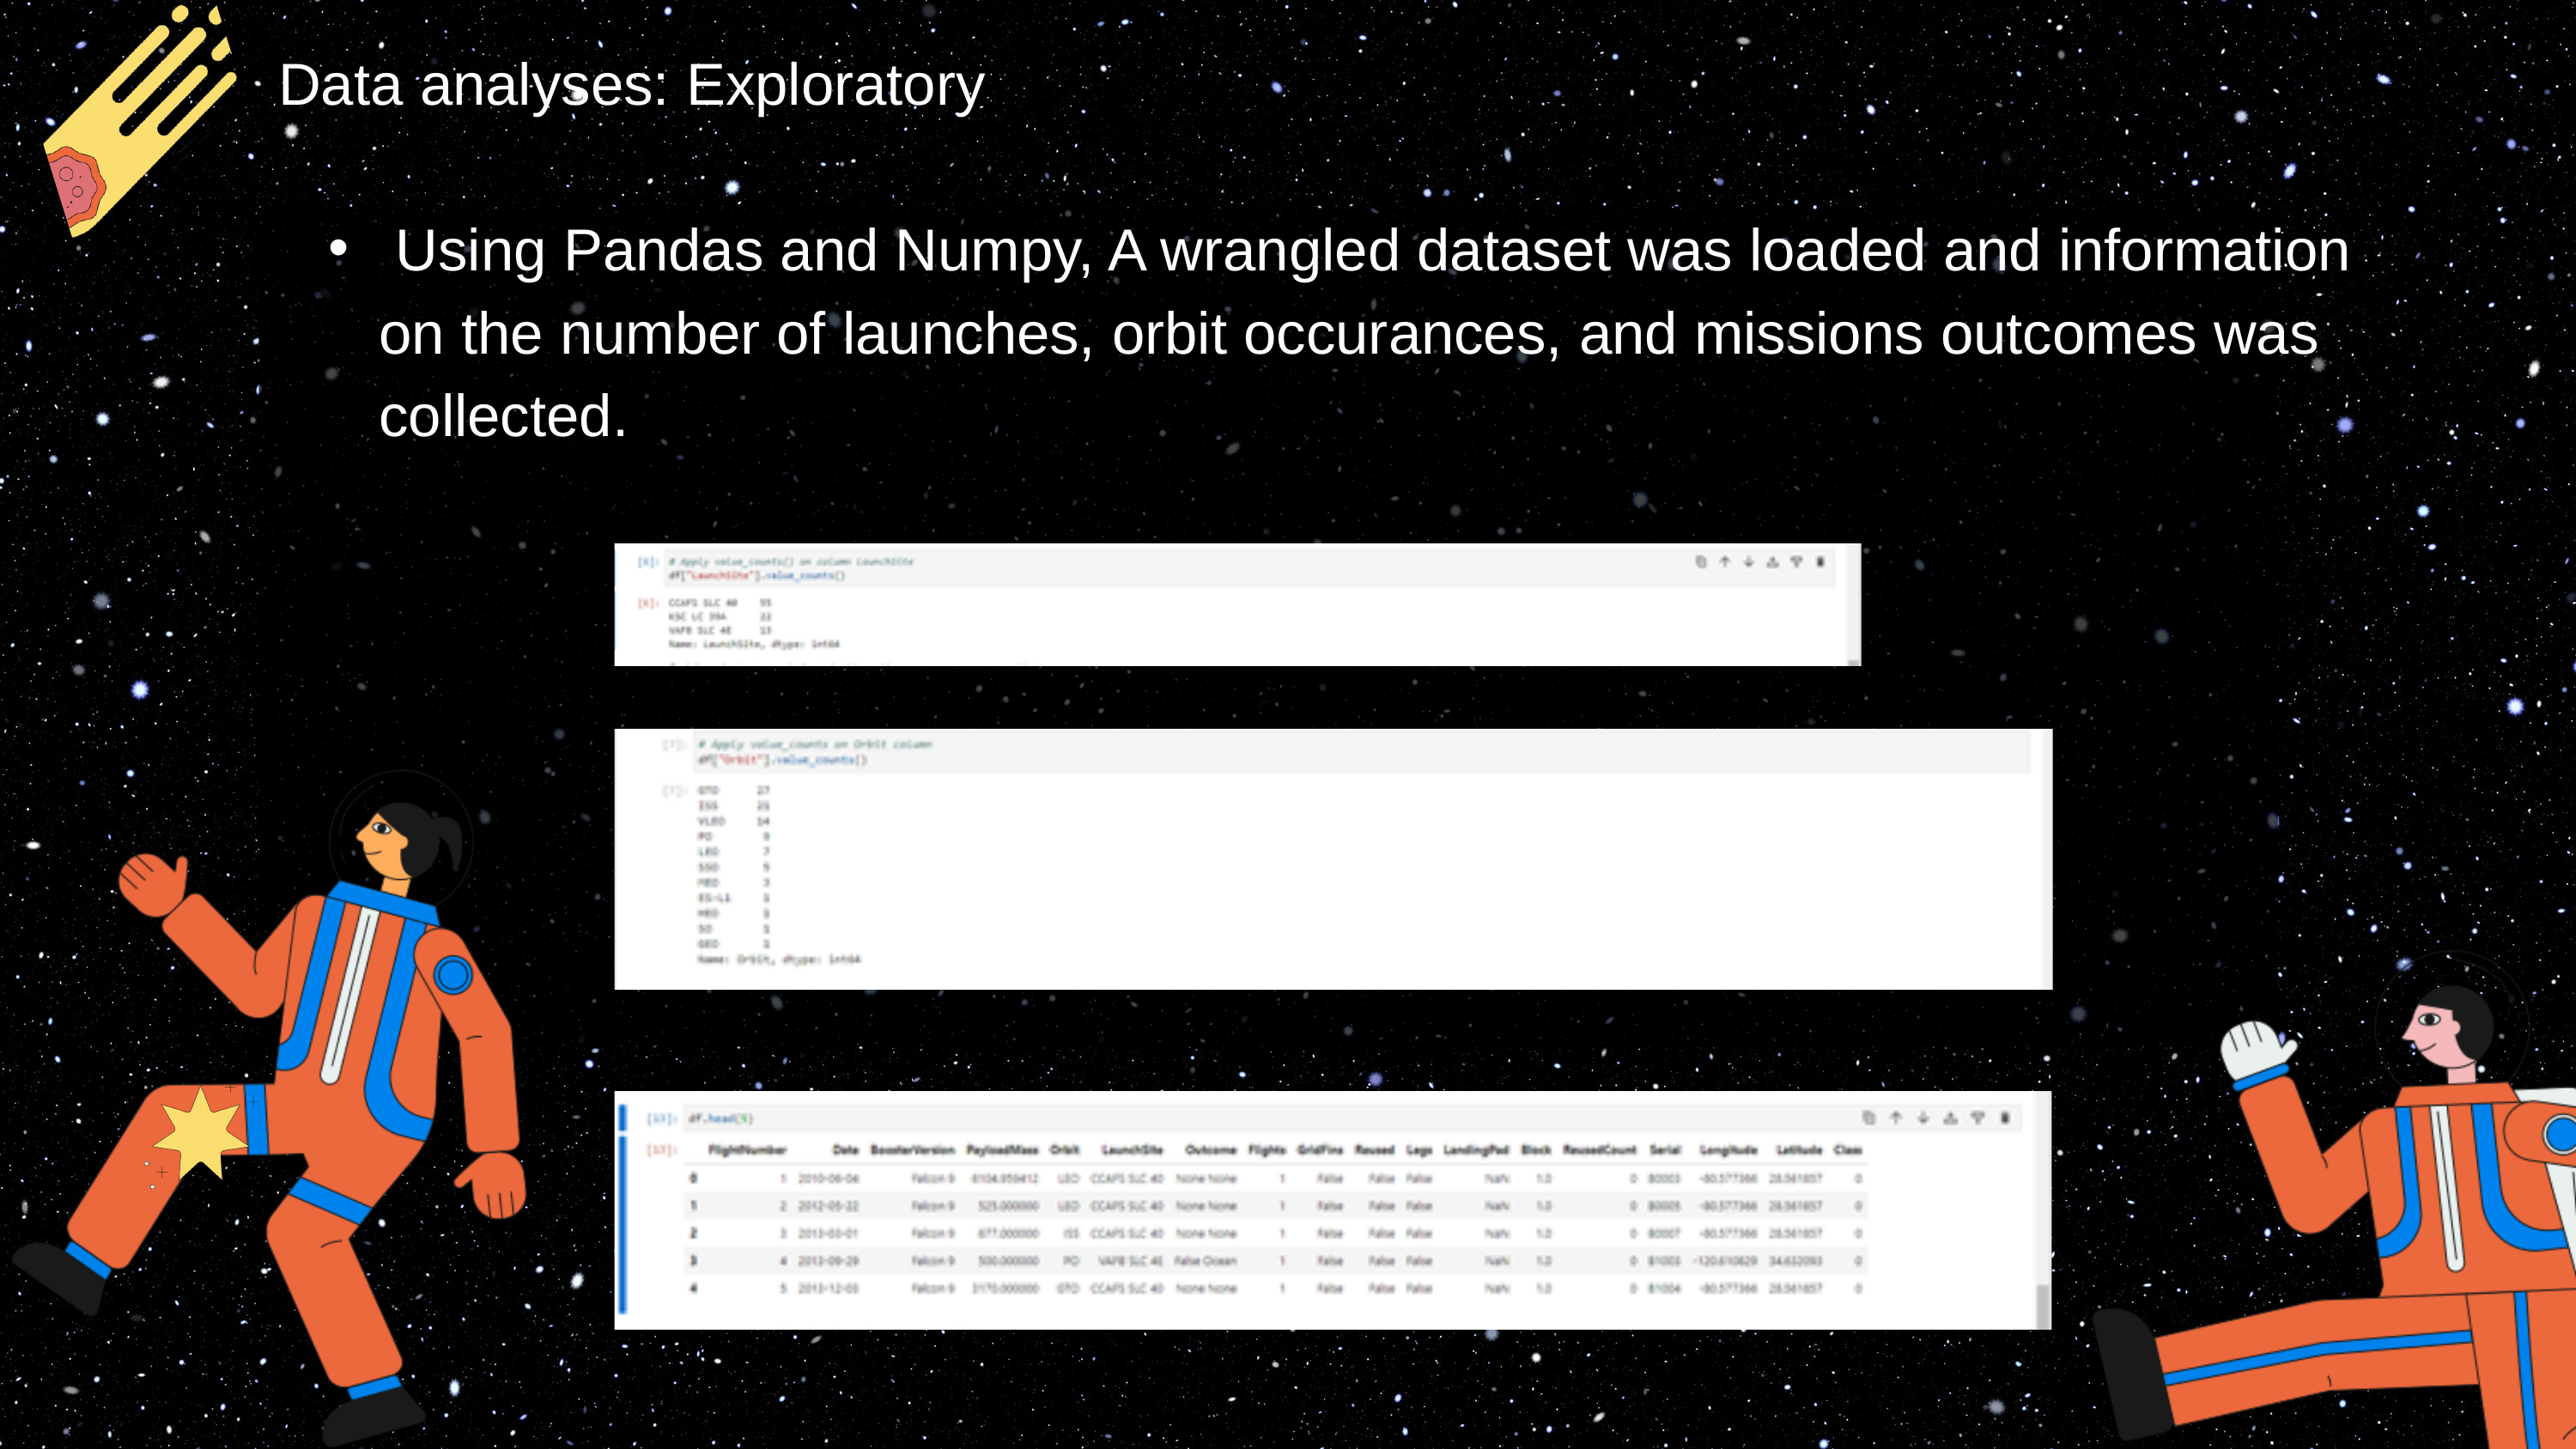

Data analyses: Exploratory

 Using Pandas and Numpy, A wrangled dataset was loaded and information on the number of launches, orbit occurances, and missions outcomes was collected.